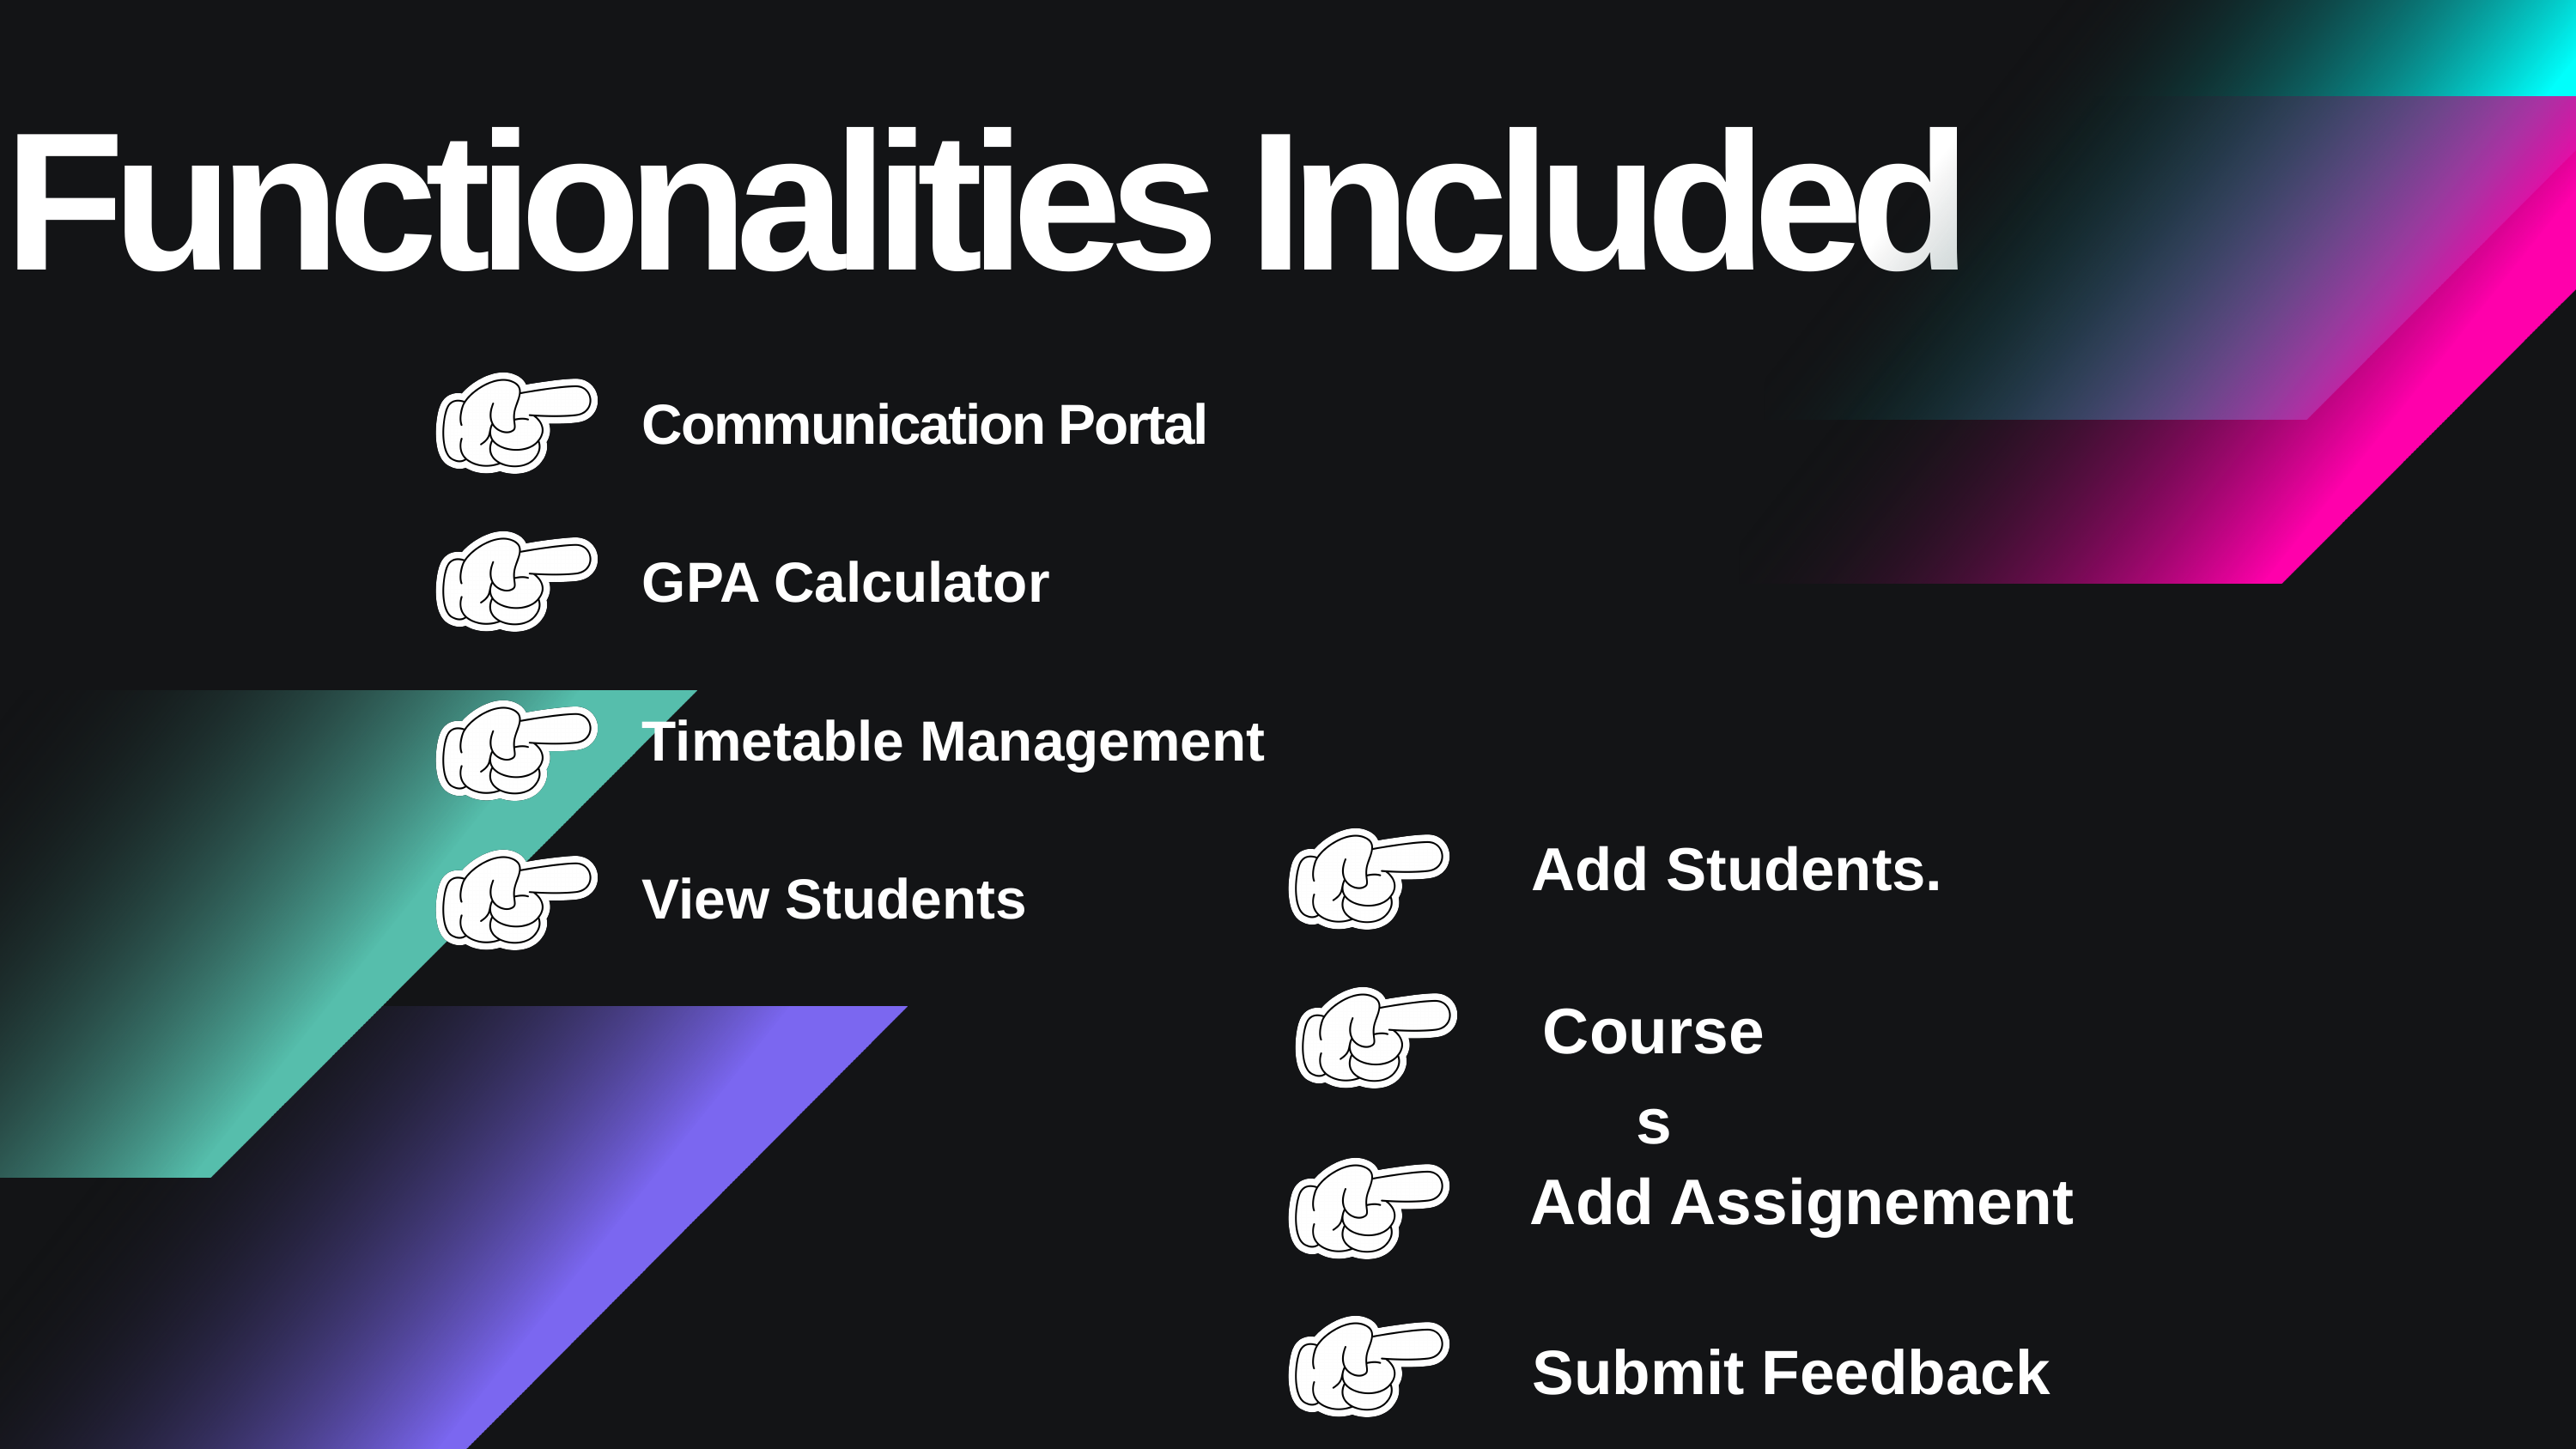

Functionalities Included
Communication Portal

GPA Calculator

Timetable Management

View Students

Add Students.

Courses

Add Assignement

Submit Feedback